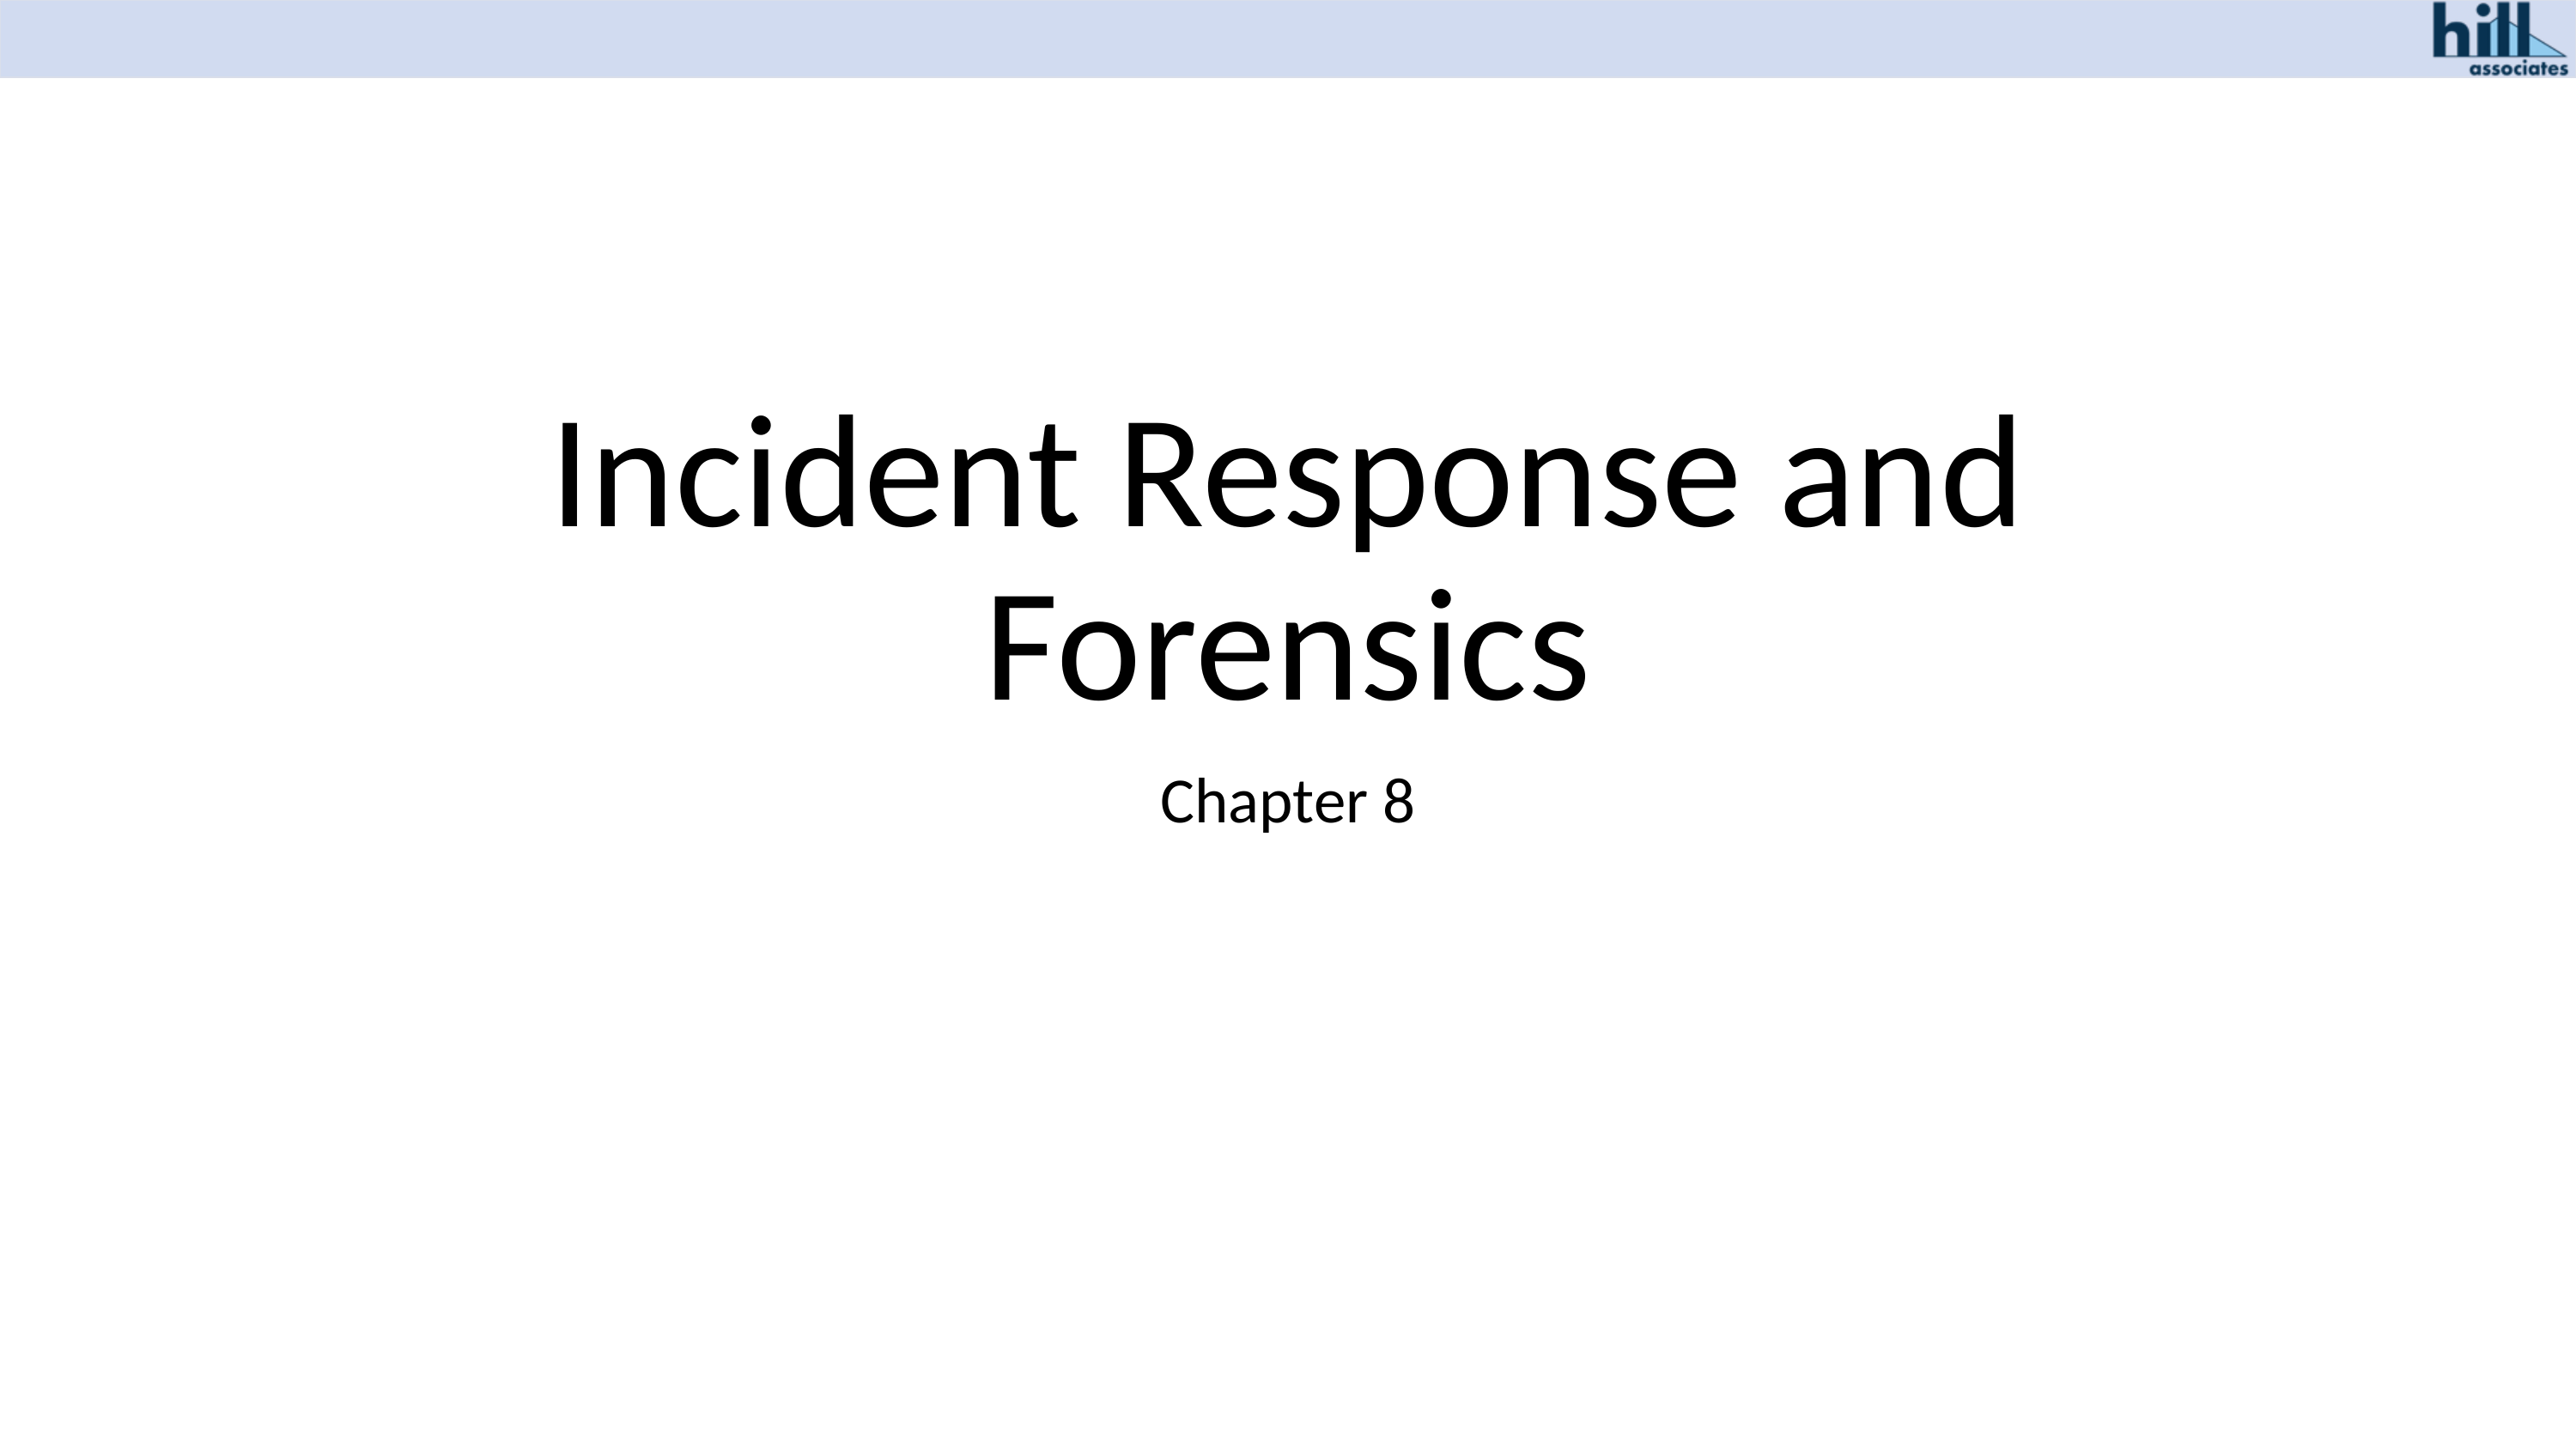

# Incident Response and Forensics
Chapter 8